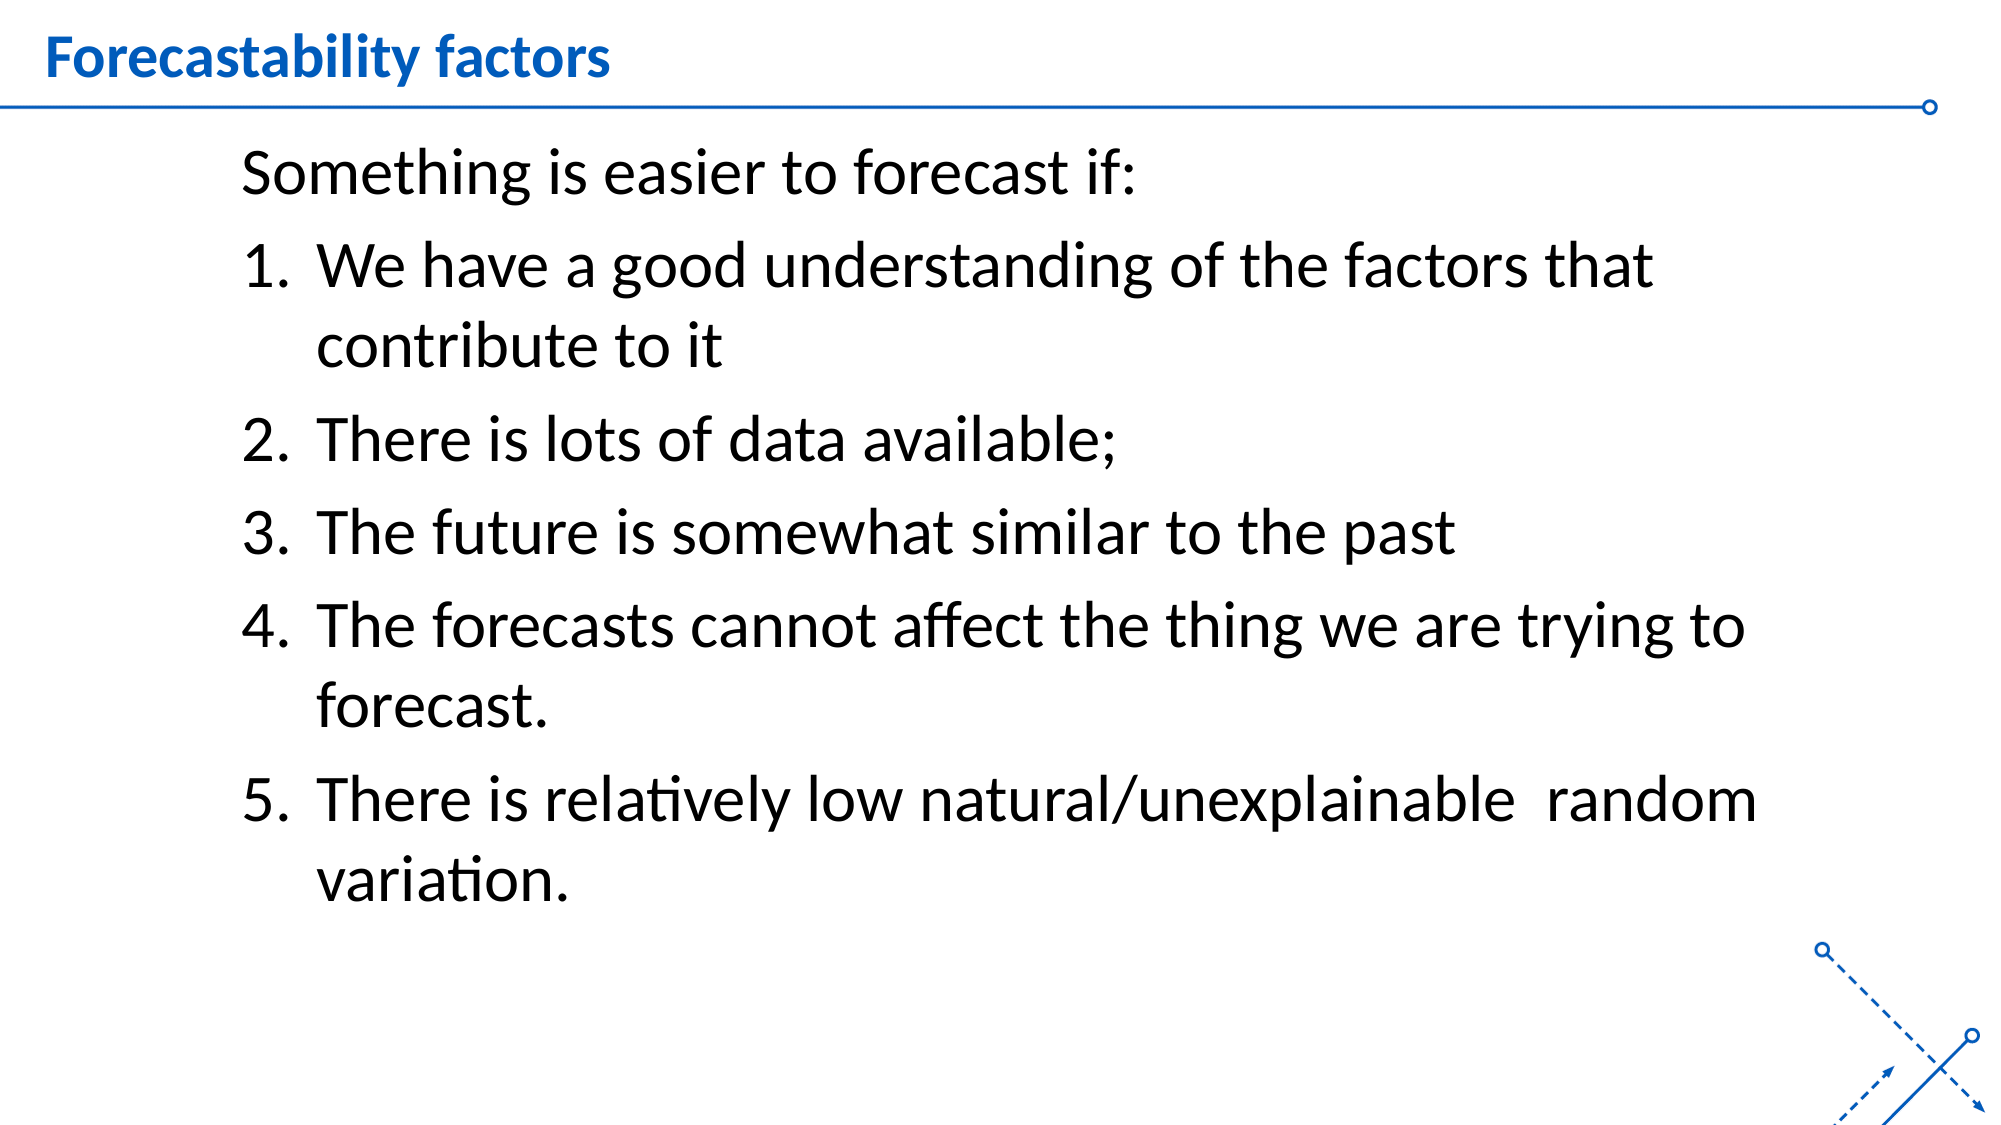

# Forecastability factors
Something is easier to forecast if:
We have a good understanding of the factors that contribute to it
There is lots of data available;
The future is somewhat similar to the past
The forecasts cannot affect the thing we are trying to forecast.
There is relatively low natural/unexplainable  random variation.